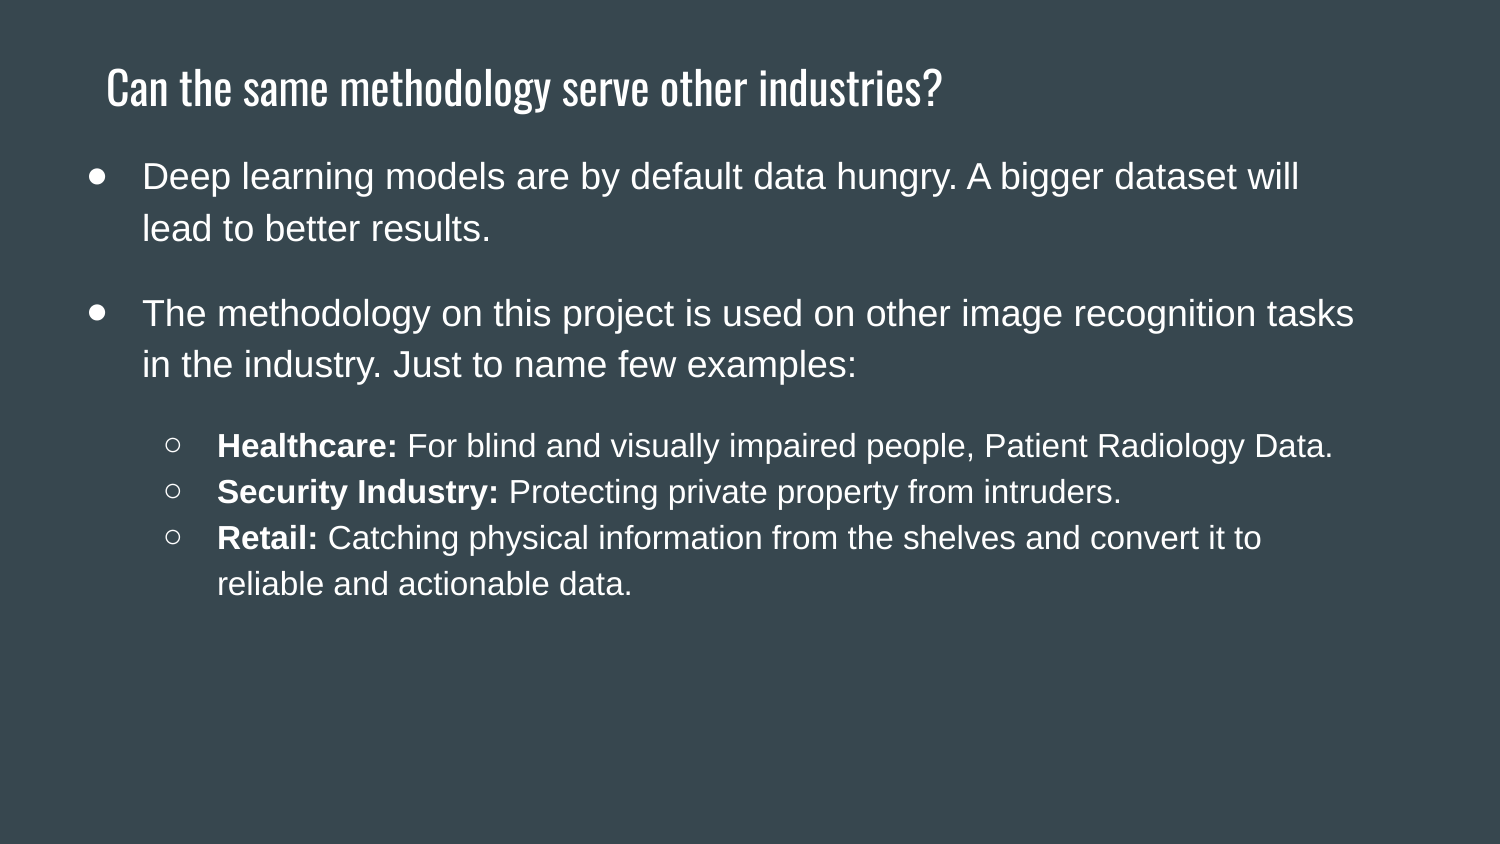

# Can the same methodology serve other industries?

Deep learning models are by default data hungry. A bigger dataset will lead to better results.
The methodology on this project is used on other image recognition tasks in the industry. Just to name few examples:
Healthcare: For blind and visually impaired people, Patient Radiology Data.
Security Industry: Protecting private property from intruders.
Retail: Catching physical information from the shelves and convert it to reliable and actionable data.